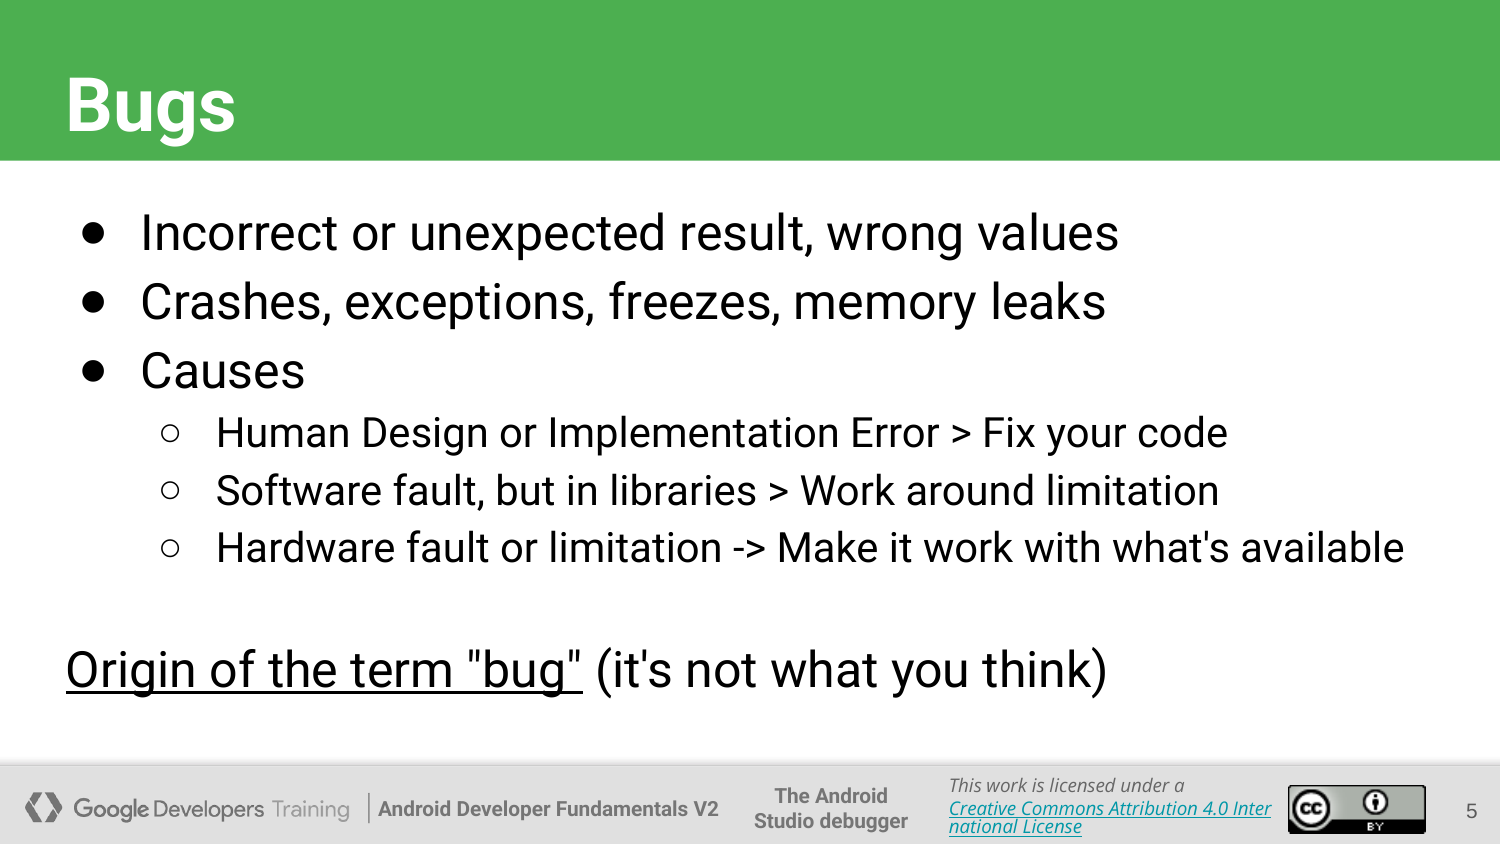

Bugs
Incorrect or unexpected result, wrong values
Crashes, exceptions, freezes, memory leaks
Causes
Human Design or Implementation Error > Fix your code
Software fault, but in libraries > Work around limitation
Hardware fault or limitation -> Make it work with what's available

Origin of the term "bug" (it's not what you think)
5